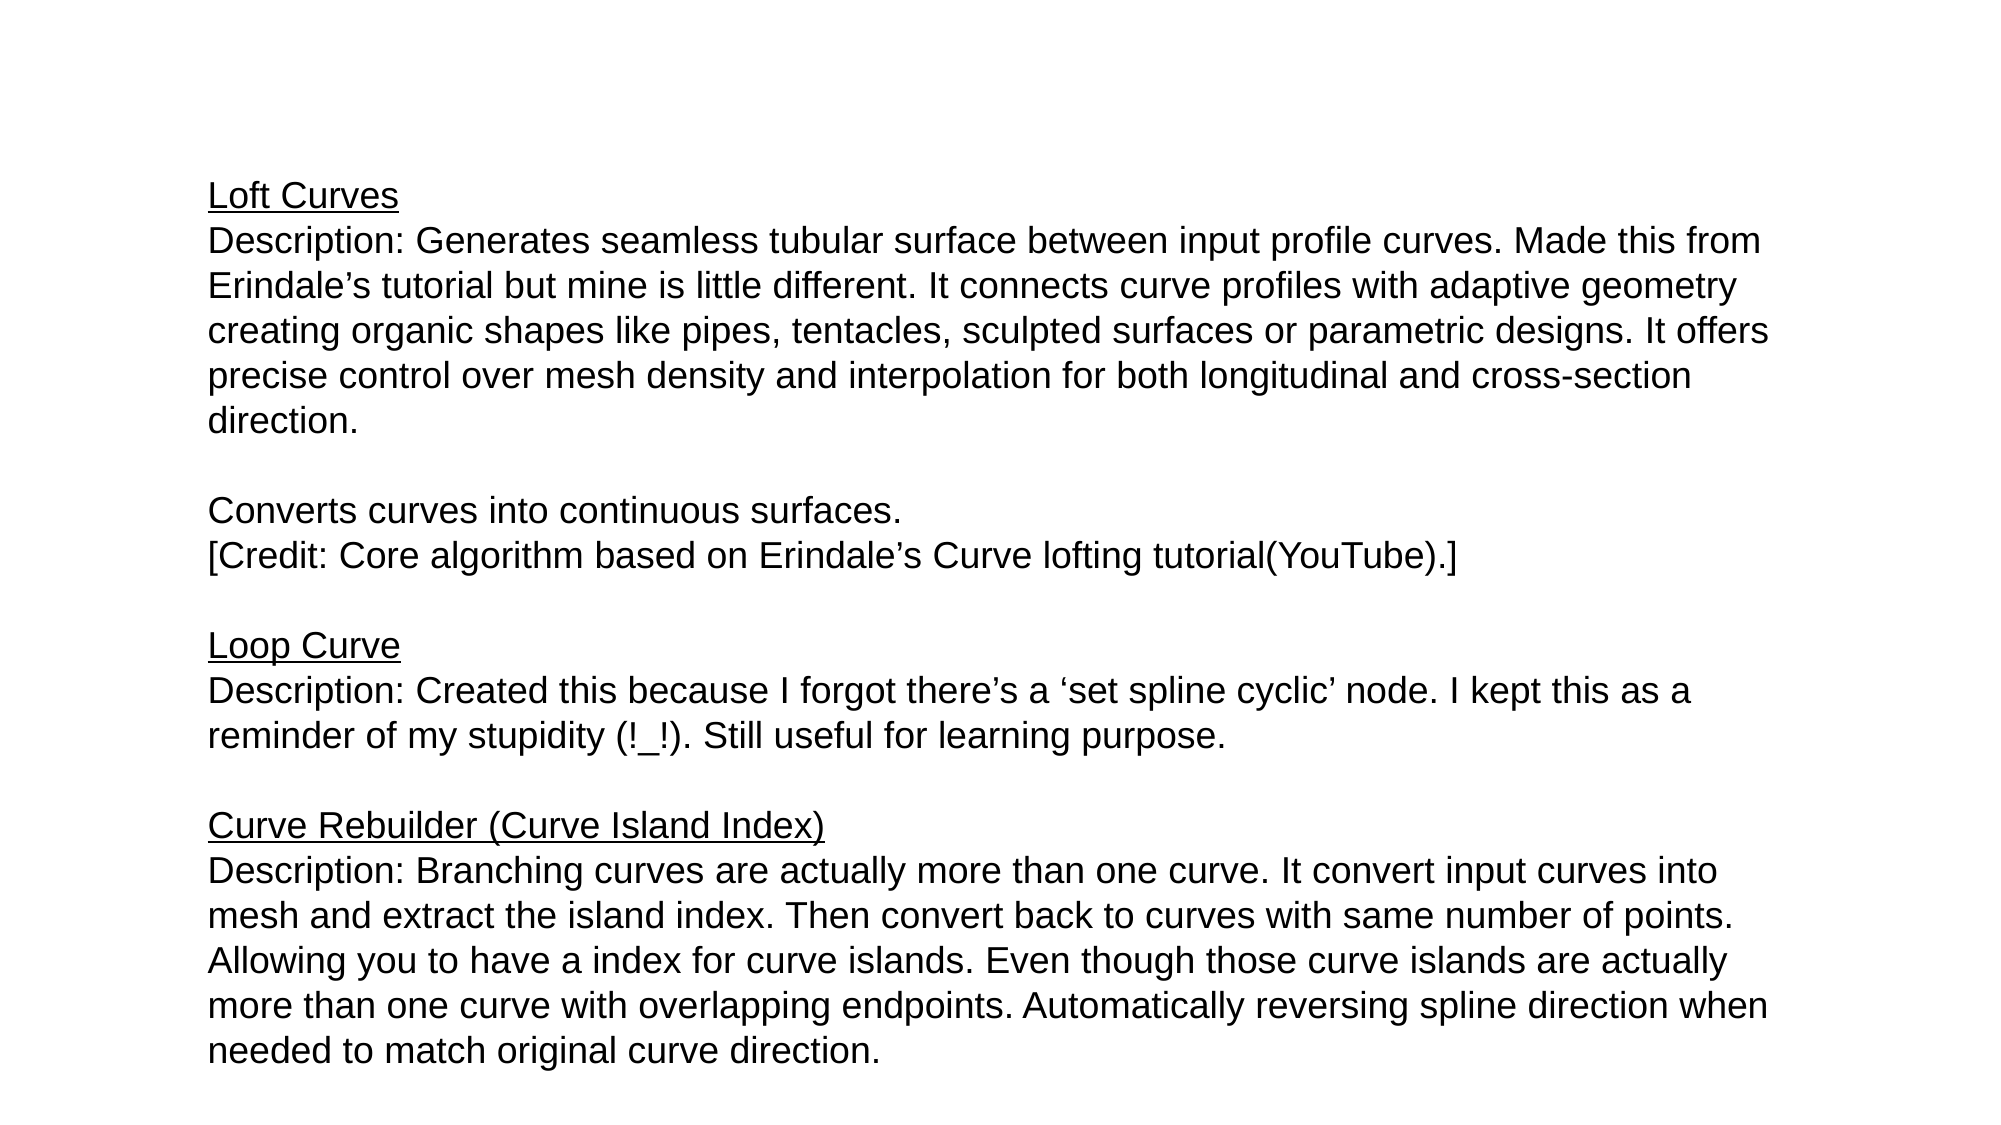

Loft Curves
Description: Generates seamless tubular surface between input profile curves. Made this from Erindale’s tutorial but mine is little different. It connects curve profiles with adaptive geometry creating organic shapes like pipes, tentacles, sculpted surfaces or parametric designs. It offers  precise control over mesh density and interpolation for both longitudinal and cross-section direction.

Converts curves into continuous surfaces.
[Credit: Core algorithm based on Erindale’s Curve lofting tutorial(YouTube).]

Loop Curve
Description: Created this because I forgot there’s a ‘set spline cyclic’ node. I kept this as a reminder of my stupidity (!_!). Still useful for learning purpose.

Curve Rebuilder (Curve Island Index)
Description: Branching curves are actually more than one curve. It convert input curves into mesh and extract the island index. Then convert back to curves with same number of points. Allowing you to have a index for curve islands. Even though those curve islands are actually more than one curve with overlapping endpoints. Automatically reversing spline direction when needed to match original curve direction.